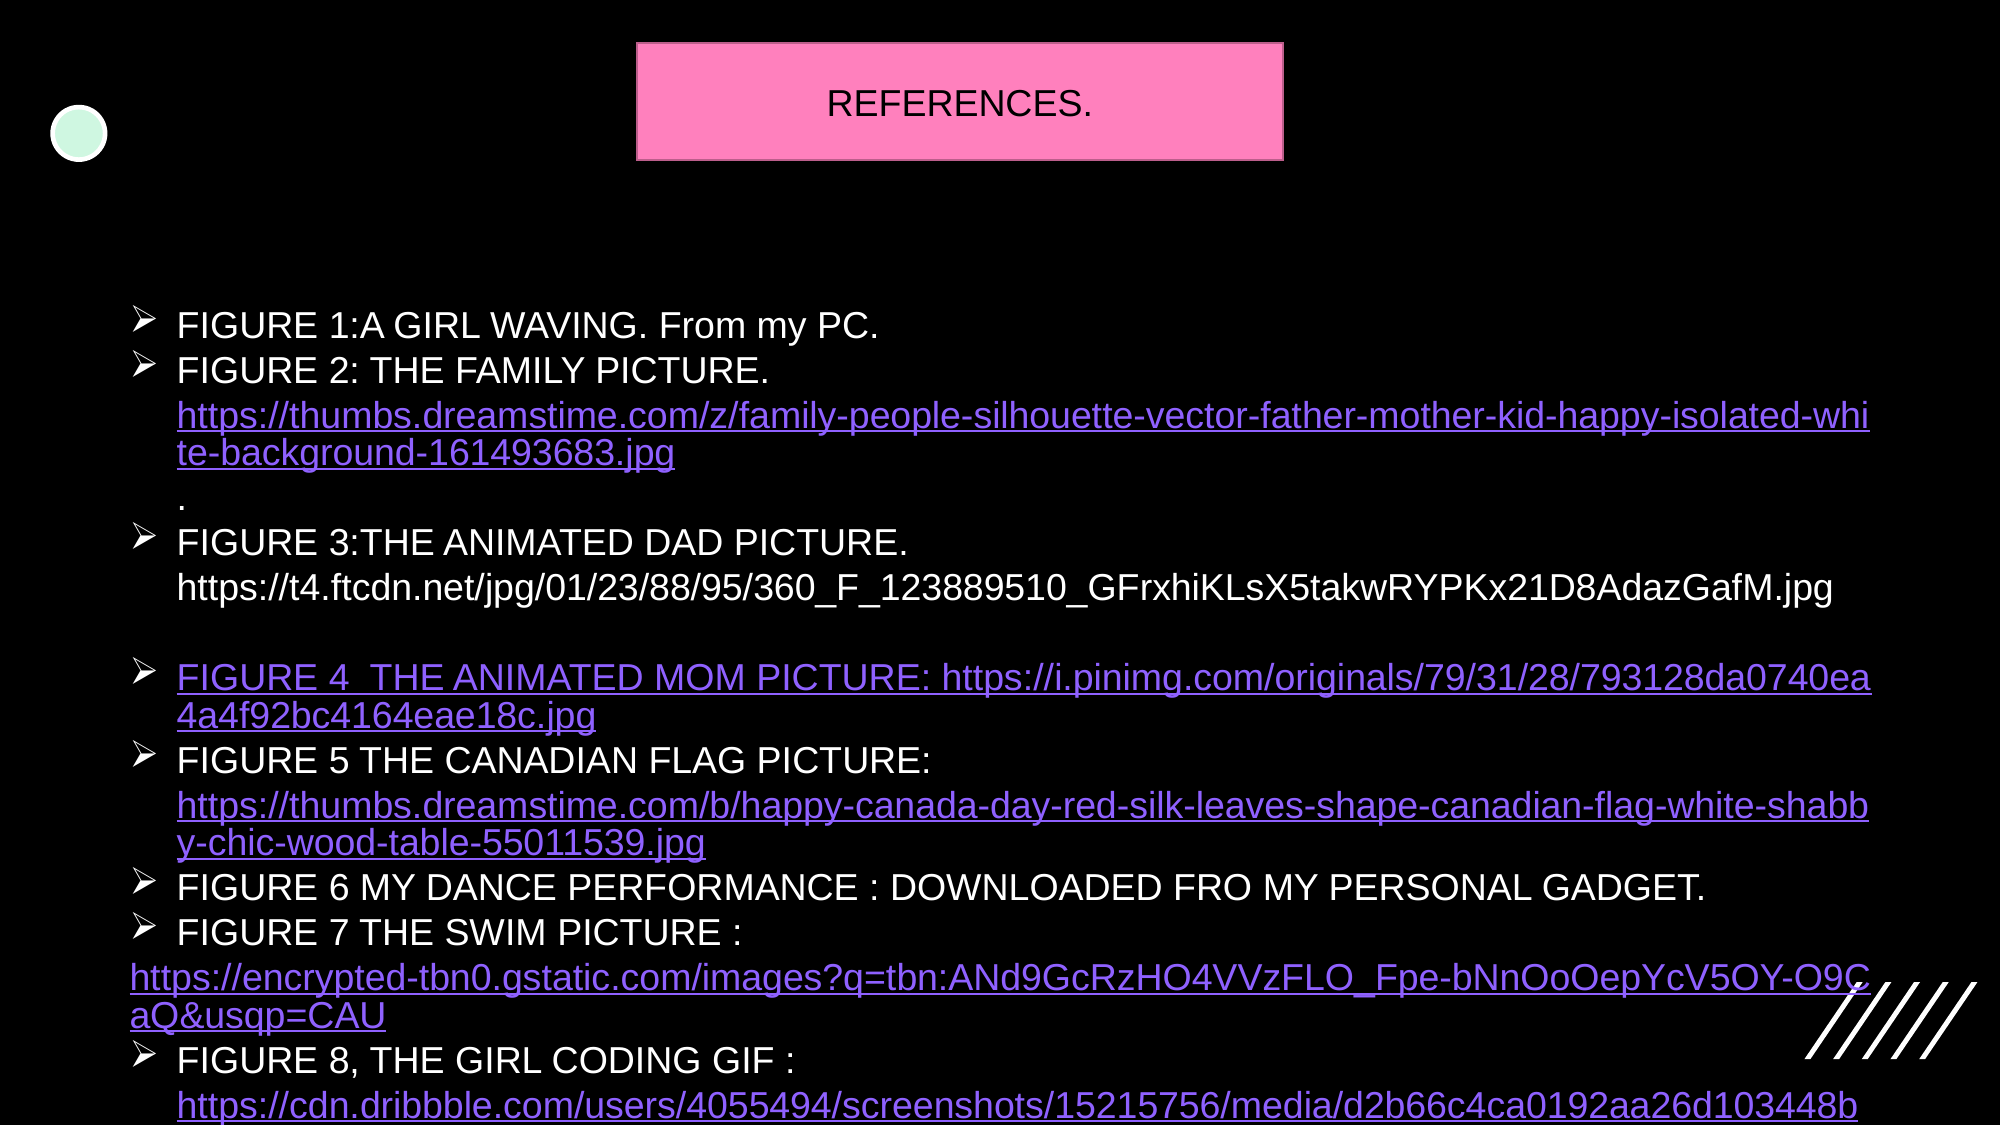

REFERENCES.
FIGURE 1:A GIRL WAVING. From my PC.
FIGURE 2: THE FAMILY PICTURE. https://thumbs.dreamstime.com/z/family-people-silhouette-vector-father-mother-kid-happy-isolated-white-background-161493683.jpg.
FIGURE 3:THE ANIMATED DAD PICTURE. https://t4.ftcdn.net/jpg/01/23/88/95/360_F_123889510_GFrxhiKLsX5takwRYPKx21D8AdazGafM.jpg

FIGURE 4  THE ANIMATED MOM PICTURE: https://i.pinimg.com/originals/79/31/28/793128da0740ea4a4f92bc4164eae18c.jpg
FIGURE 5 THE CANADIAN FLAG PICTURE: https://thumbs.dreamstime.com/b/happy-canada-day-red-silk-leaves-shape-canadian-flag-white-shabby-chic-wood-table-55011539.jpg
FIGURE 6 MY DANCE PERFORMANCE : DOWNLOADED FRO MY PERSONAL GADGET.
FIGURE 7 THE SWIM PICTURE :
https://encrypted-tbn0.gstatic.com/images?q=tbn:ANd9GcRzHO4VVzFLO_Fpe-bNnOoOepYcV5OY-O9CaQ&usqp=CAU
FIGURE 8, THE GIRL CODING GIF : https://cdn.dribbble.com/users/4055494/screenshots/15215756/media/d2b66c4ca0192aa26d103448b3d1518b.gif
FIGURE 9, THE INDIAN FLAG : https://www.fg-a.com/flags/2021-indian-flag-waves.jpg